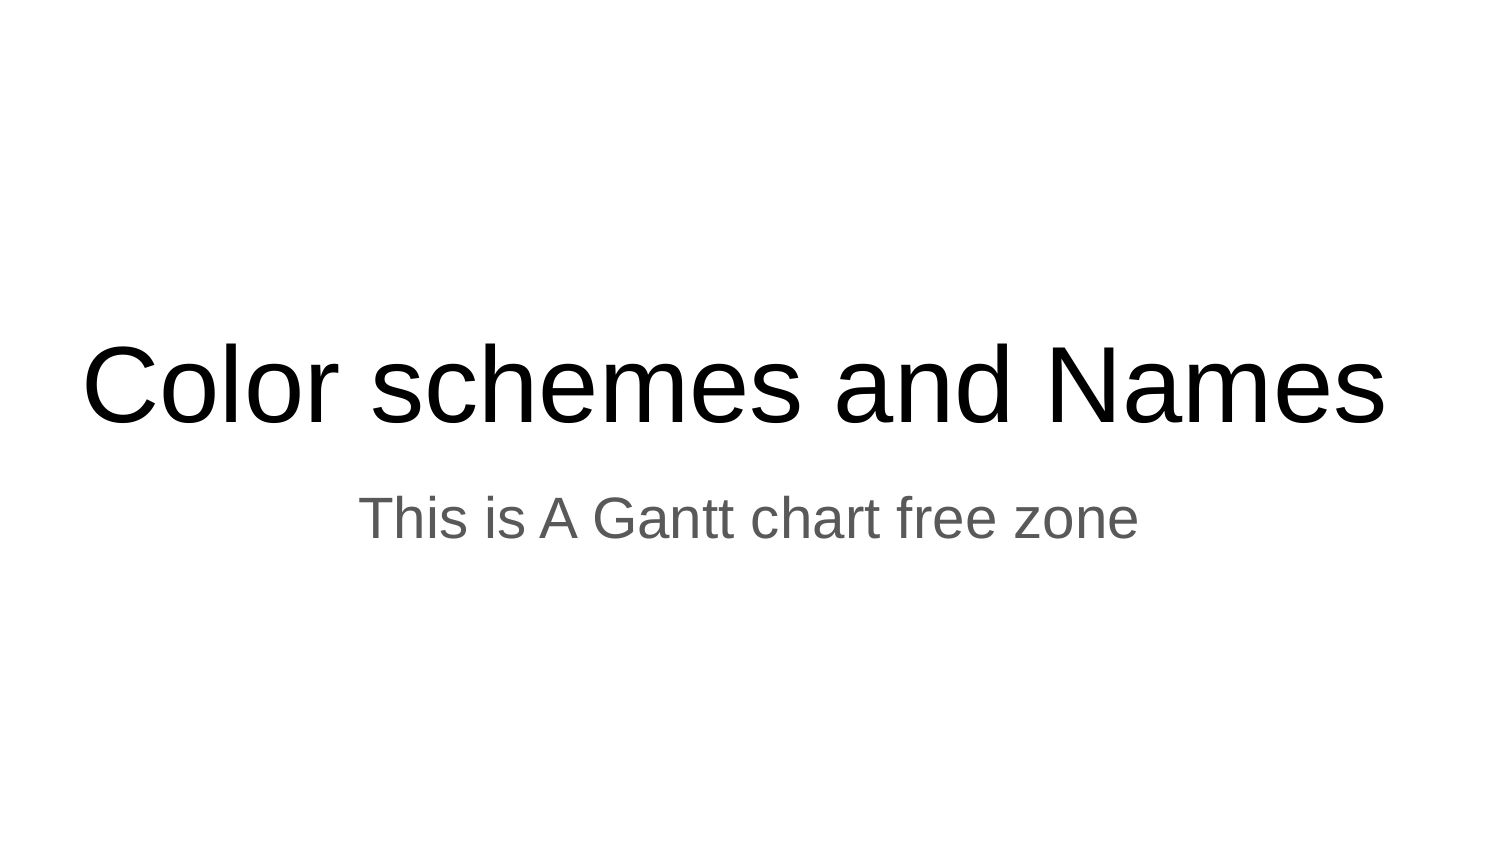

# Color schemes and Names
 This is A Gantt chart free zone